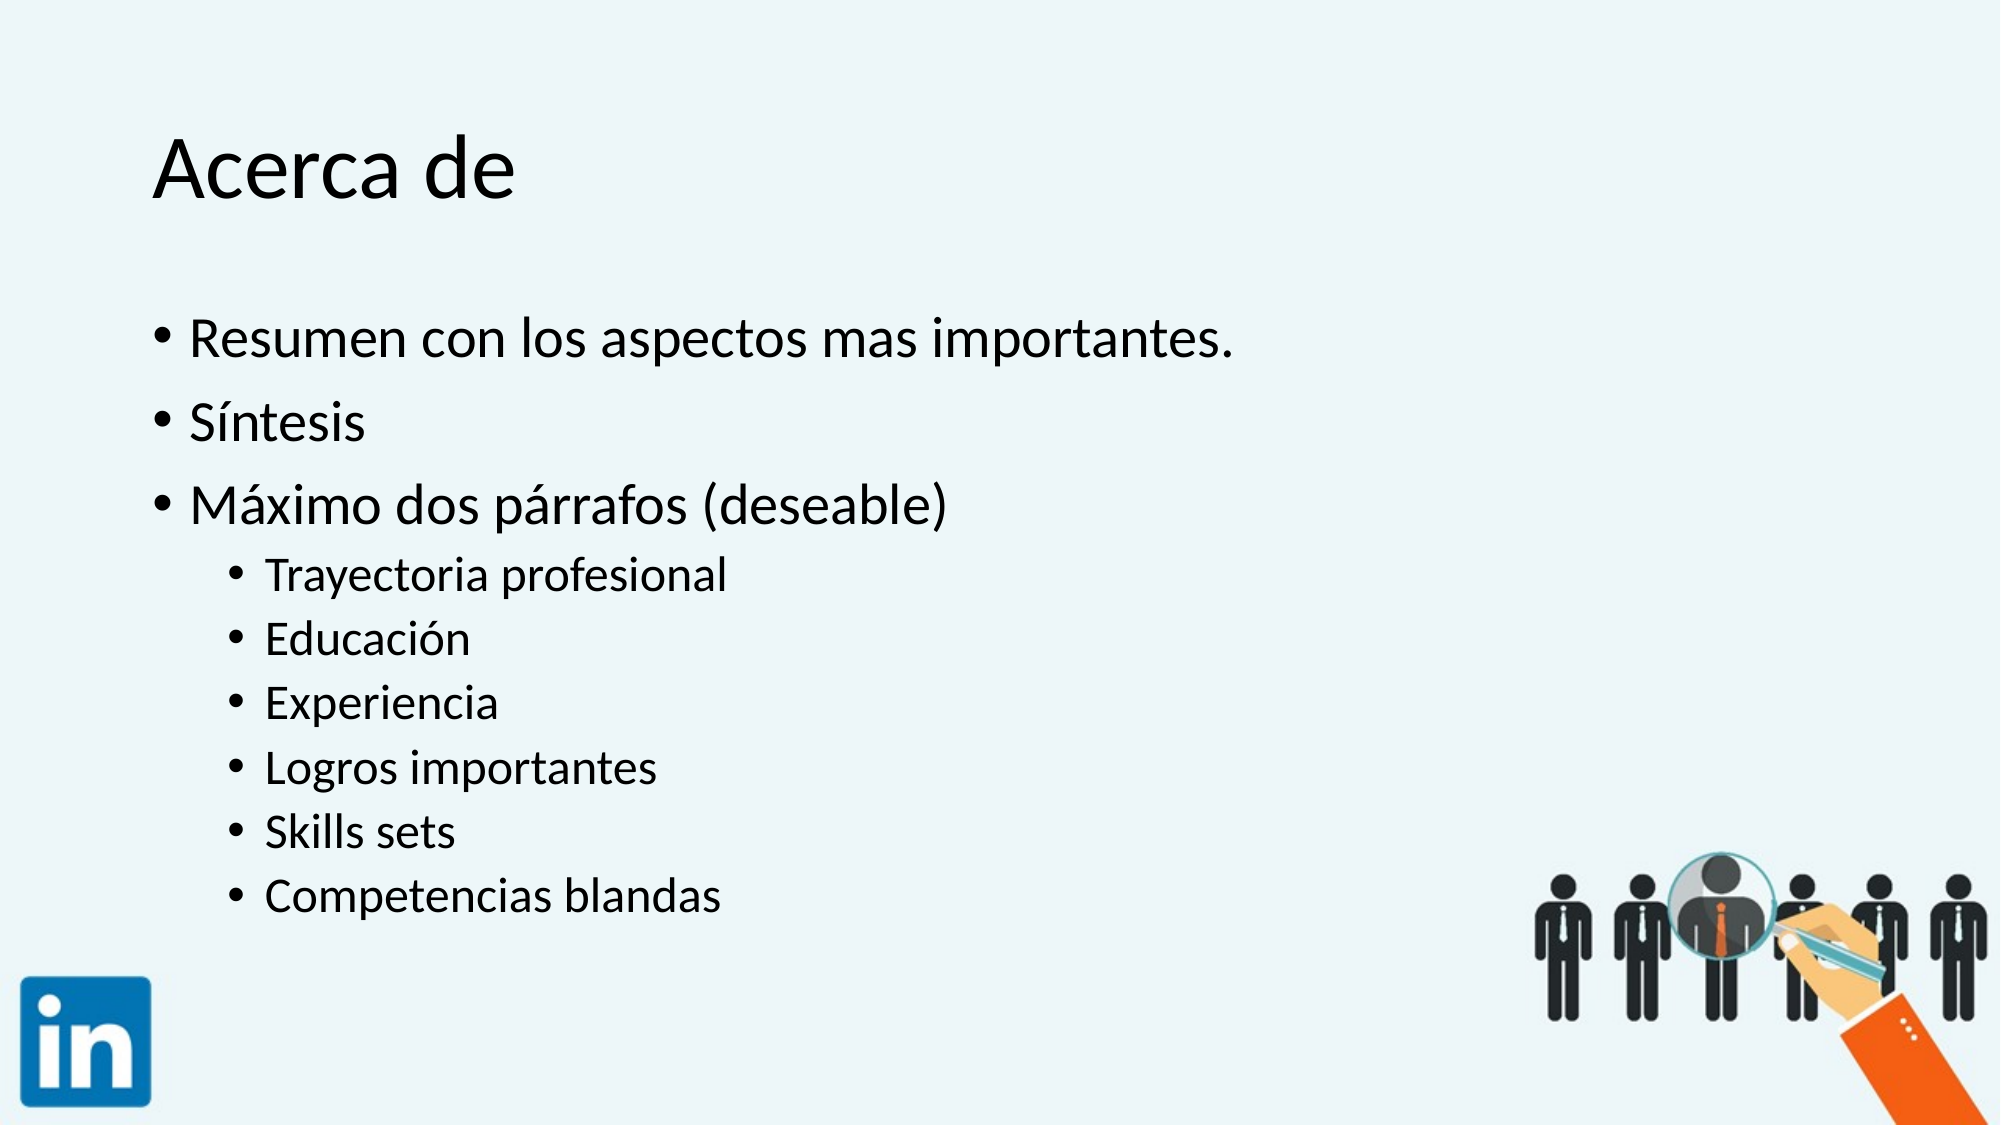

# Acerca de
Resumen con los aspectos mas importantes.
Síntesis
Máximo dos párrafos (deseable)
Trayectoria profesional
Educación
Experiencia
Logros importantes
Skills sets
Competencias blandas